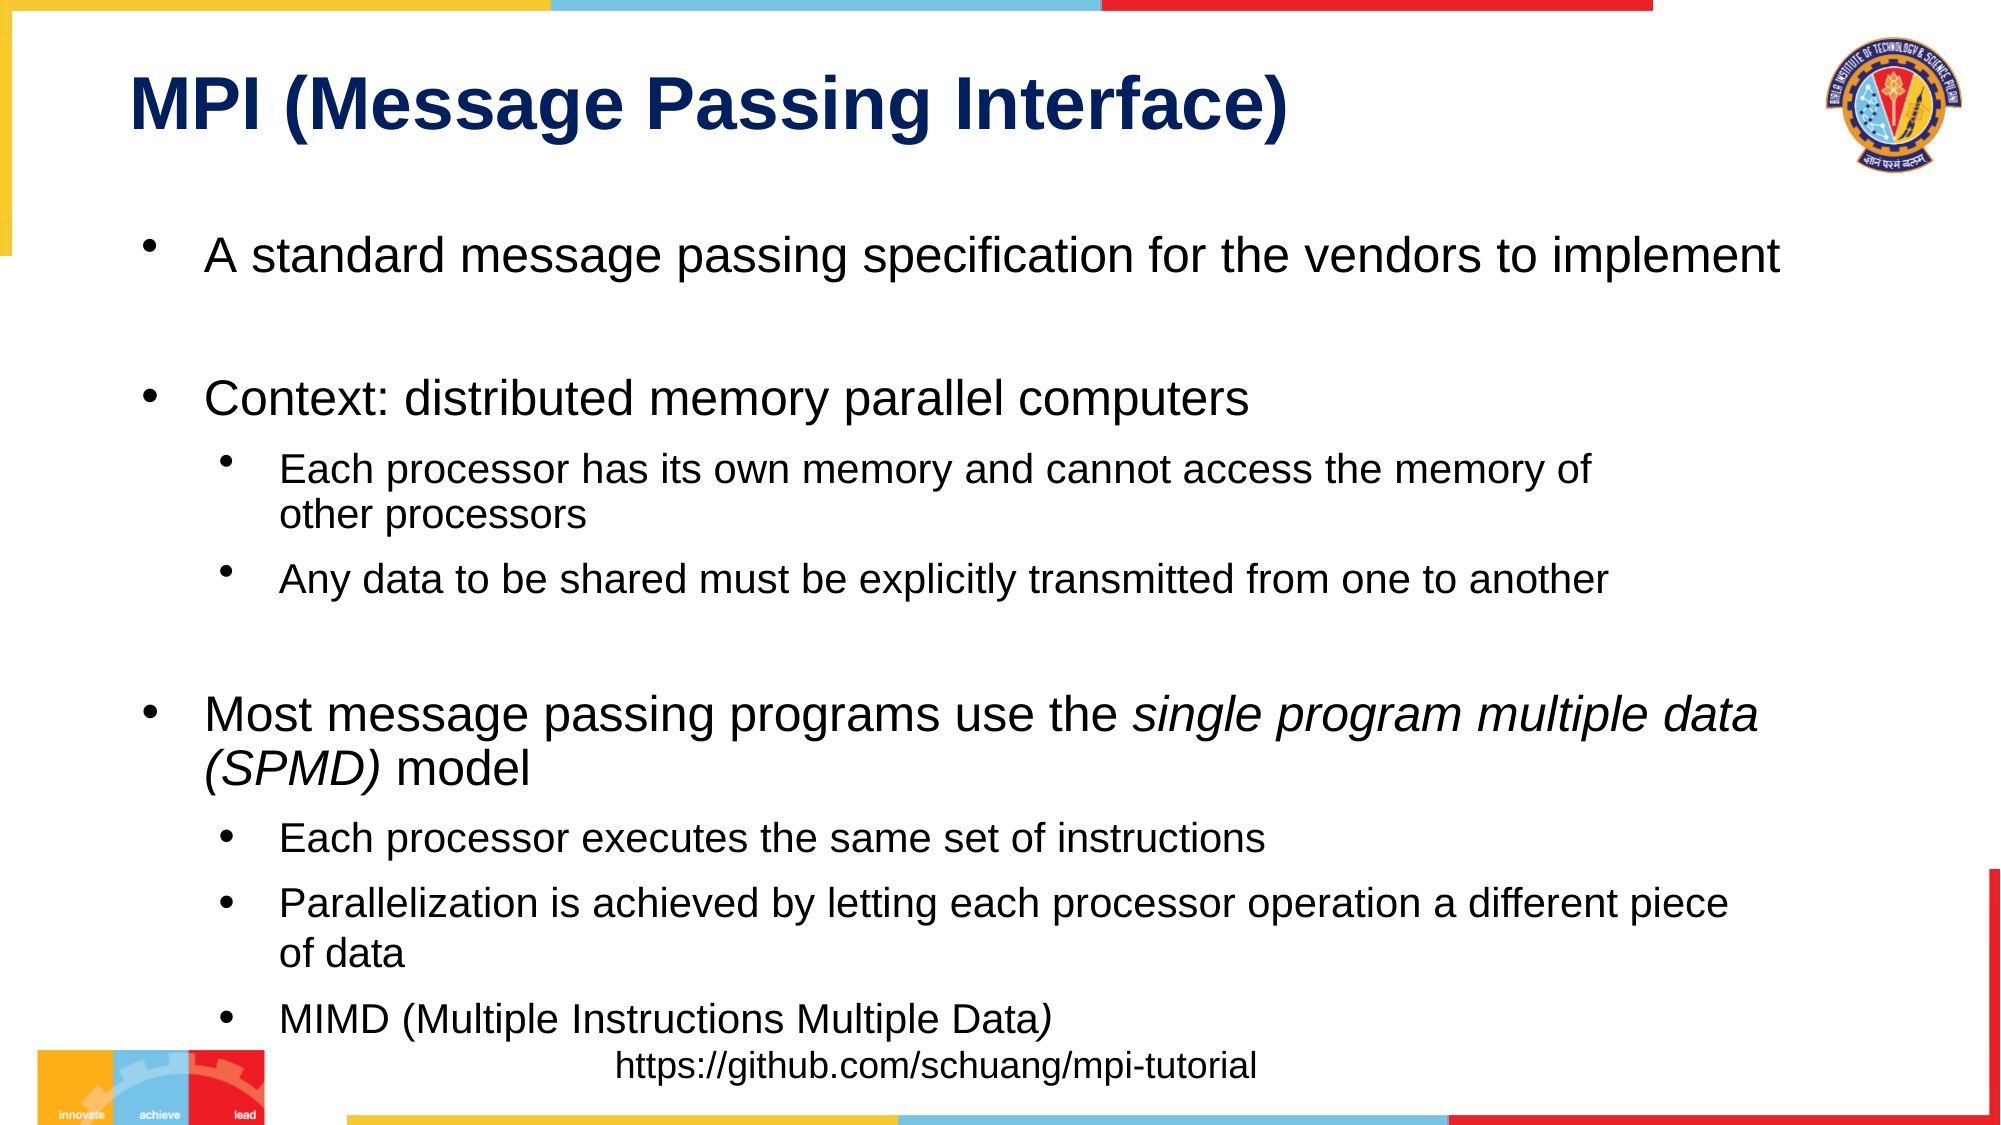

# MPI (Message Passing Interface)
A standard message passing specification for the vendors to implement

Context: distributed memory parallel computers
Each processor has its own memory and cannot access the memory of other processors
Any data to be shared must be explicitly transmitted from one to another

Most message passing programs use the single program multiple data (SPMD) model
Each processor executes the same set of instructions
Parallelization is achieved by letting each processor operation a different piece of data
MIMD (Multiple Instructions Multiple Data)
https://github.com/schuang/mpi-tutorial